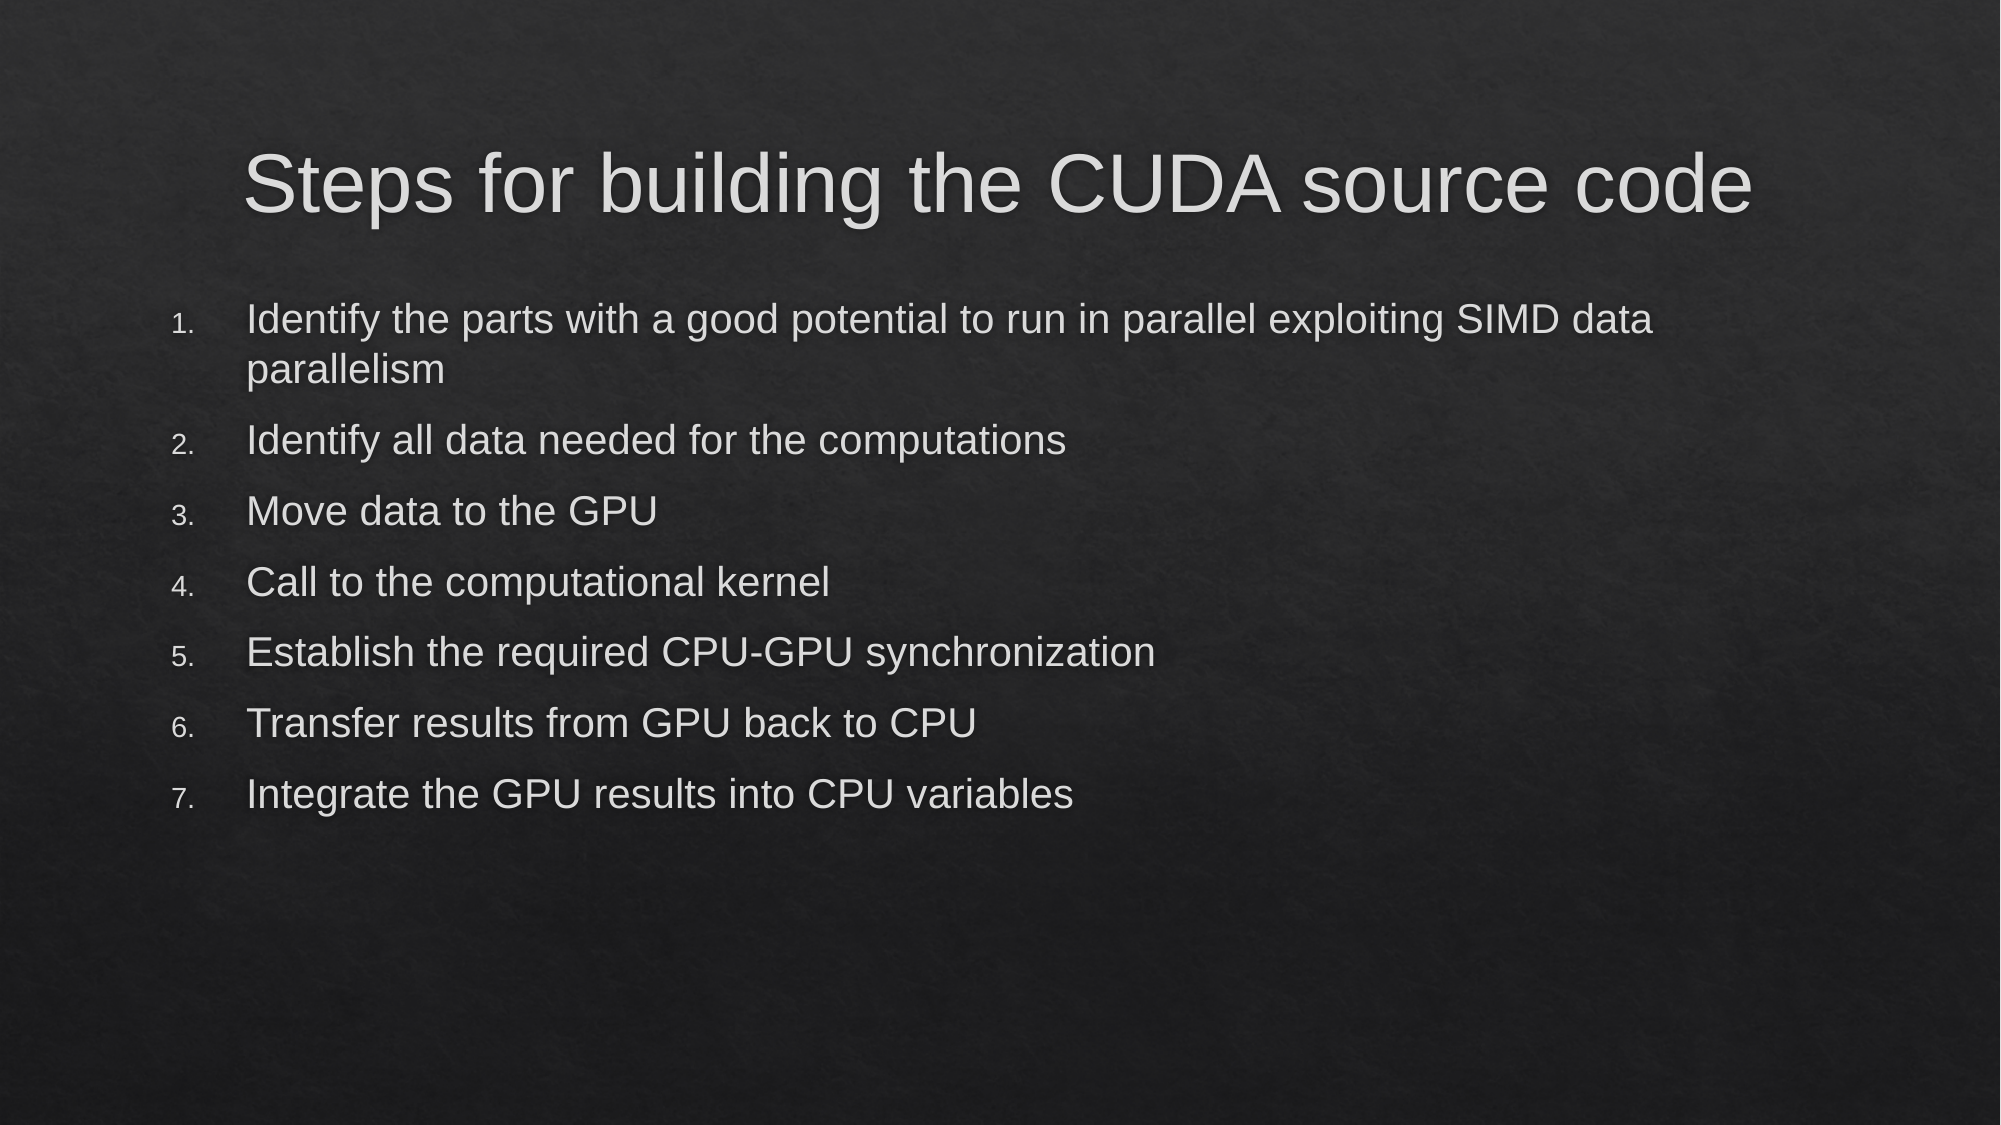

# Steps for building the CUDA source code
Identify the parts with a good potential to run in parallel exploiting SIMD data parallelism
Identify all data needed for the computations
Move data to the GPU
Call to the computational kernel
Establish the required CPU-GPU synchronization
Transfer results from GPU back to CPU
Integrate the GPU results into CPU variables